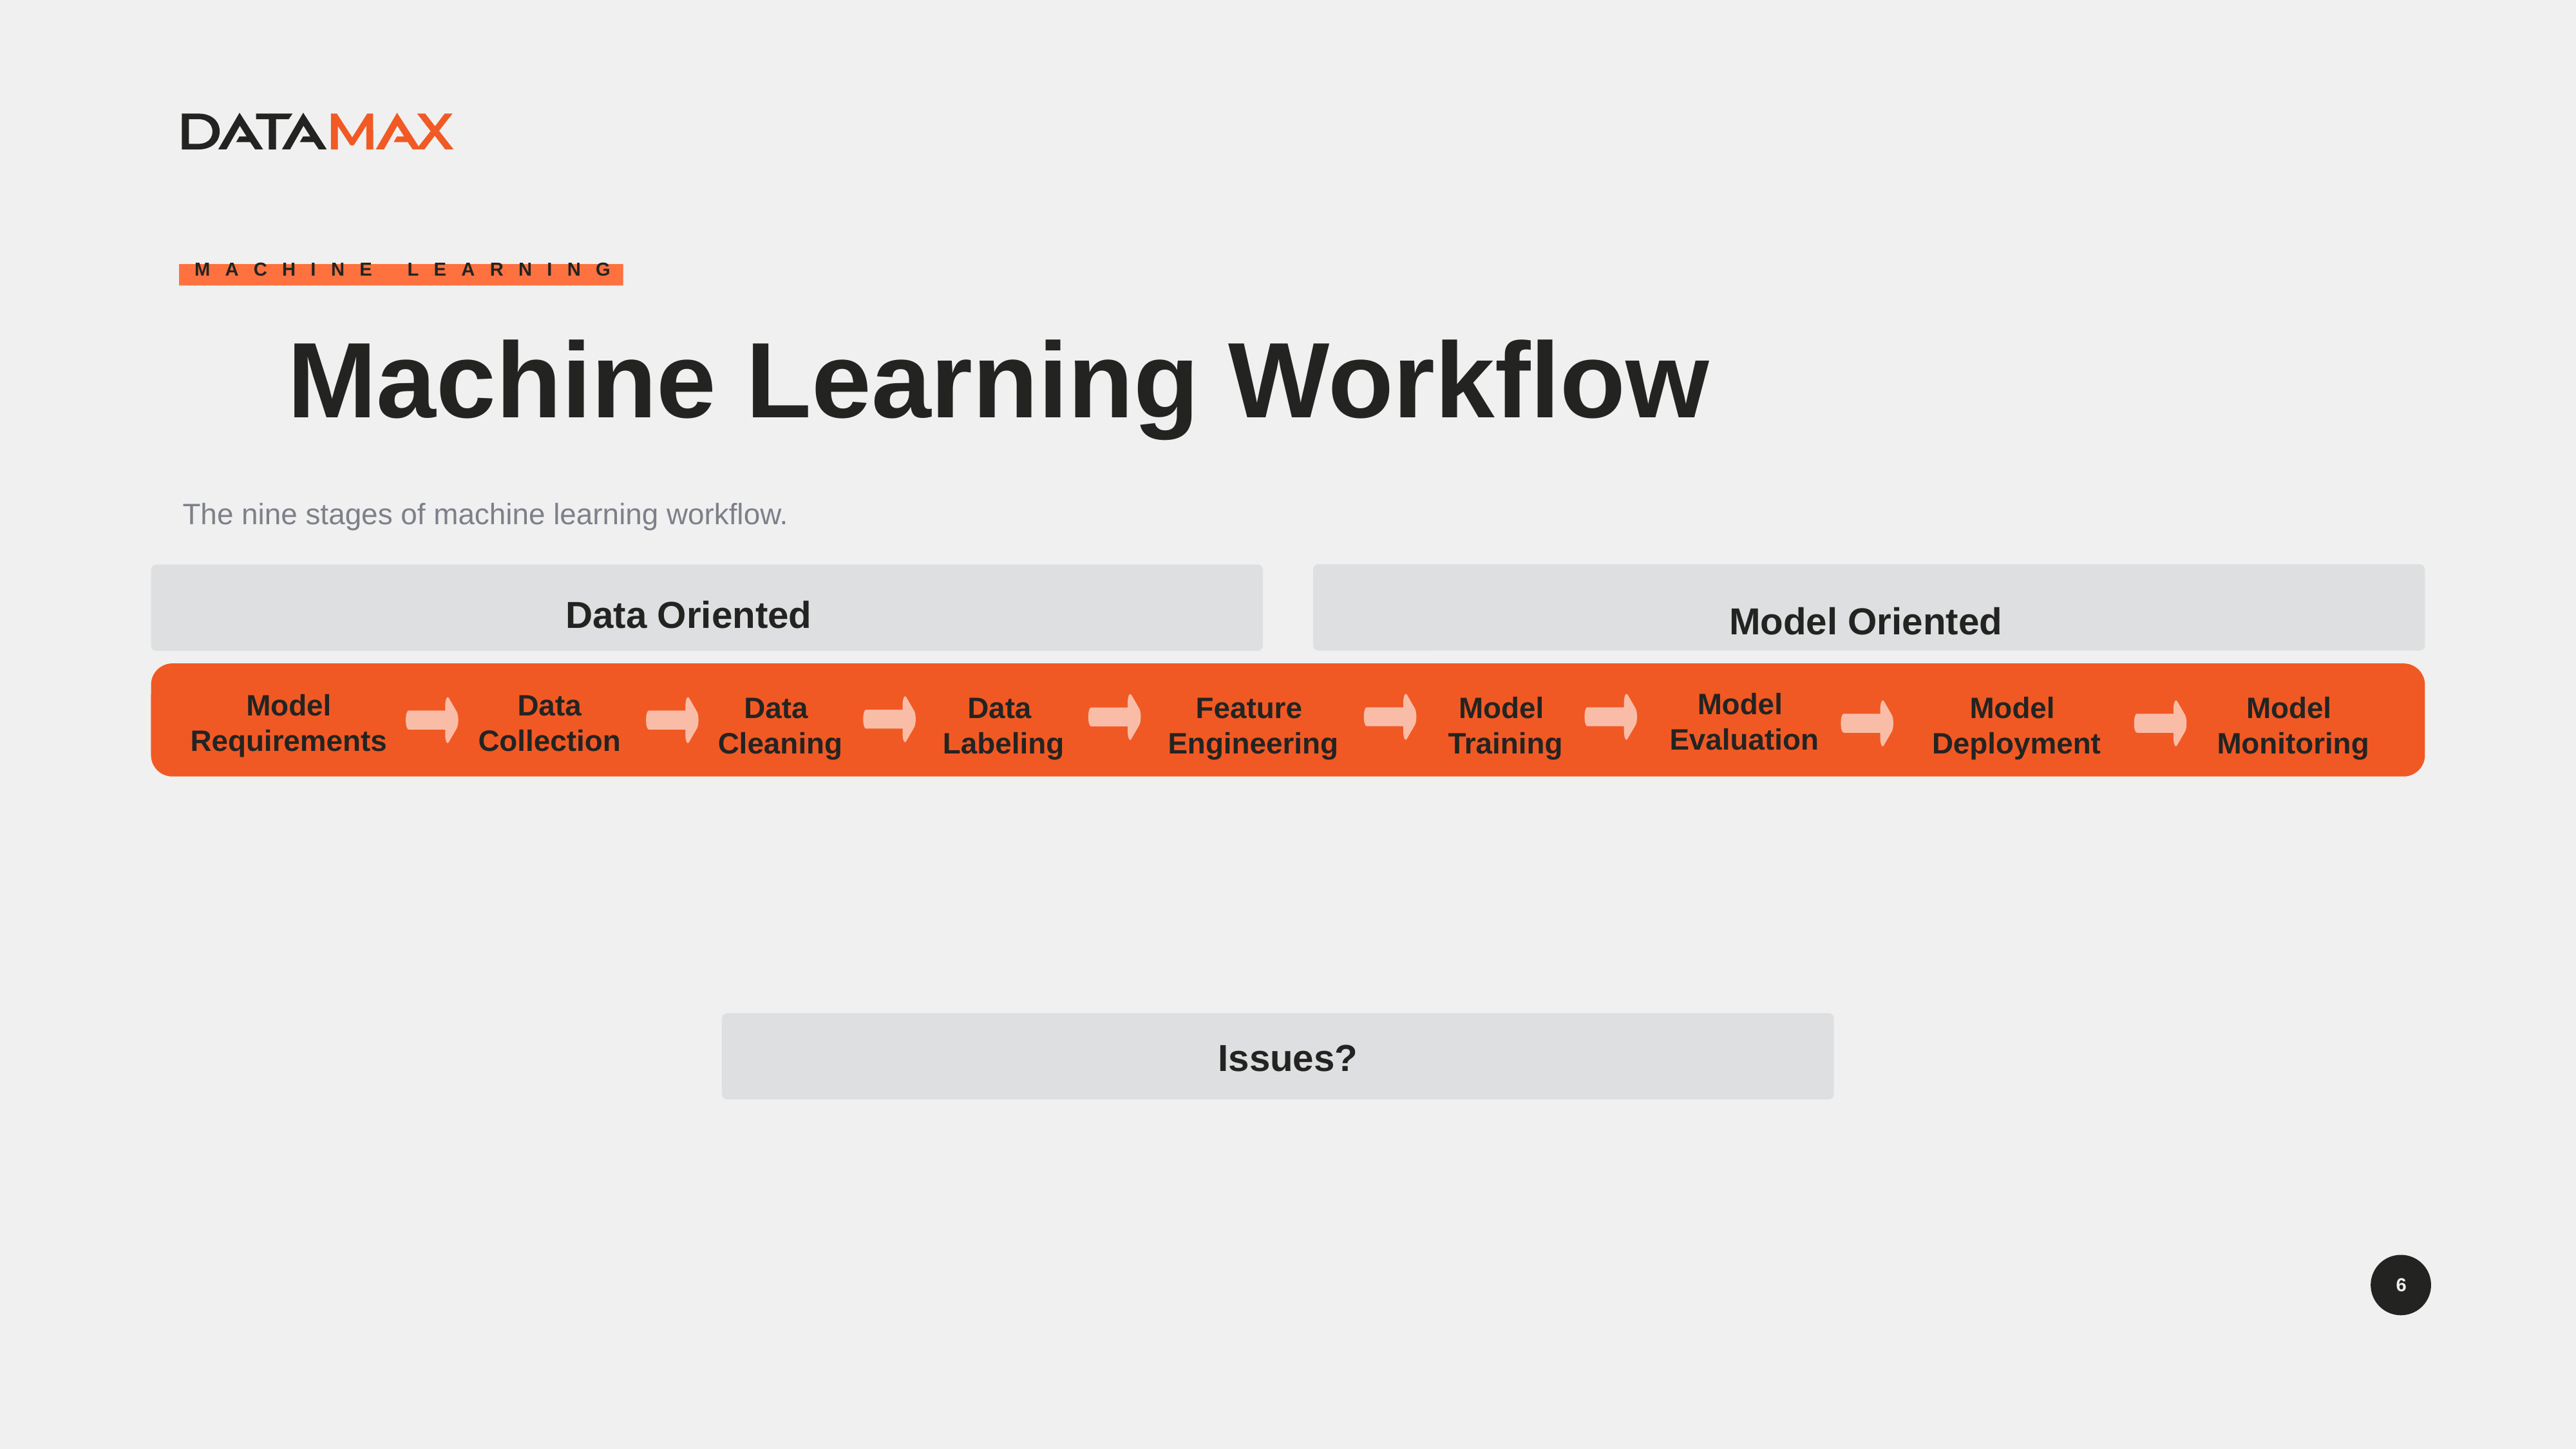

Machine Learning

Machine Learning Workflow
The nine stages of machine learning workflow.

Model Oriented

Data Oriented

Model Requirements

Model
Evaluation
Data Collection
Data
Cleaning
Feature
Engineering
Model
Training
Model
Deployment
Model
Monitoring
Data
Labeling

Issues?
6